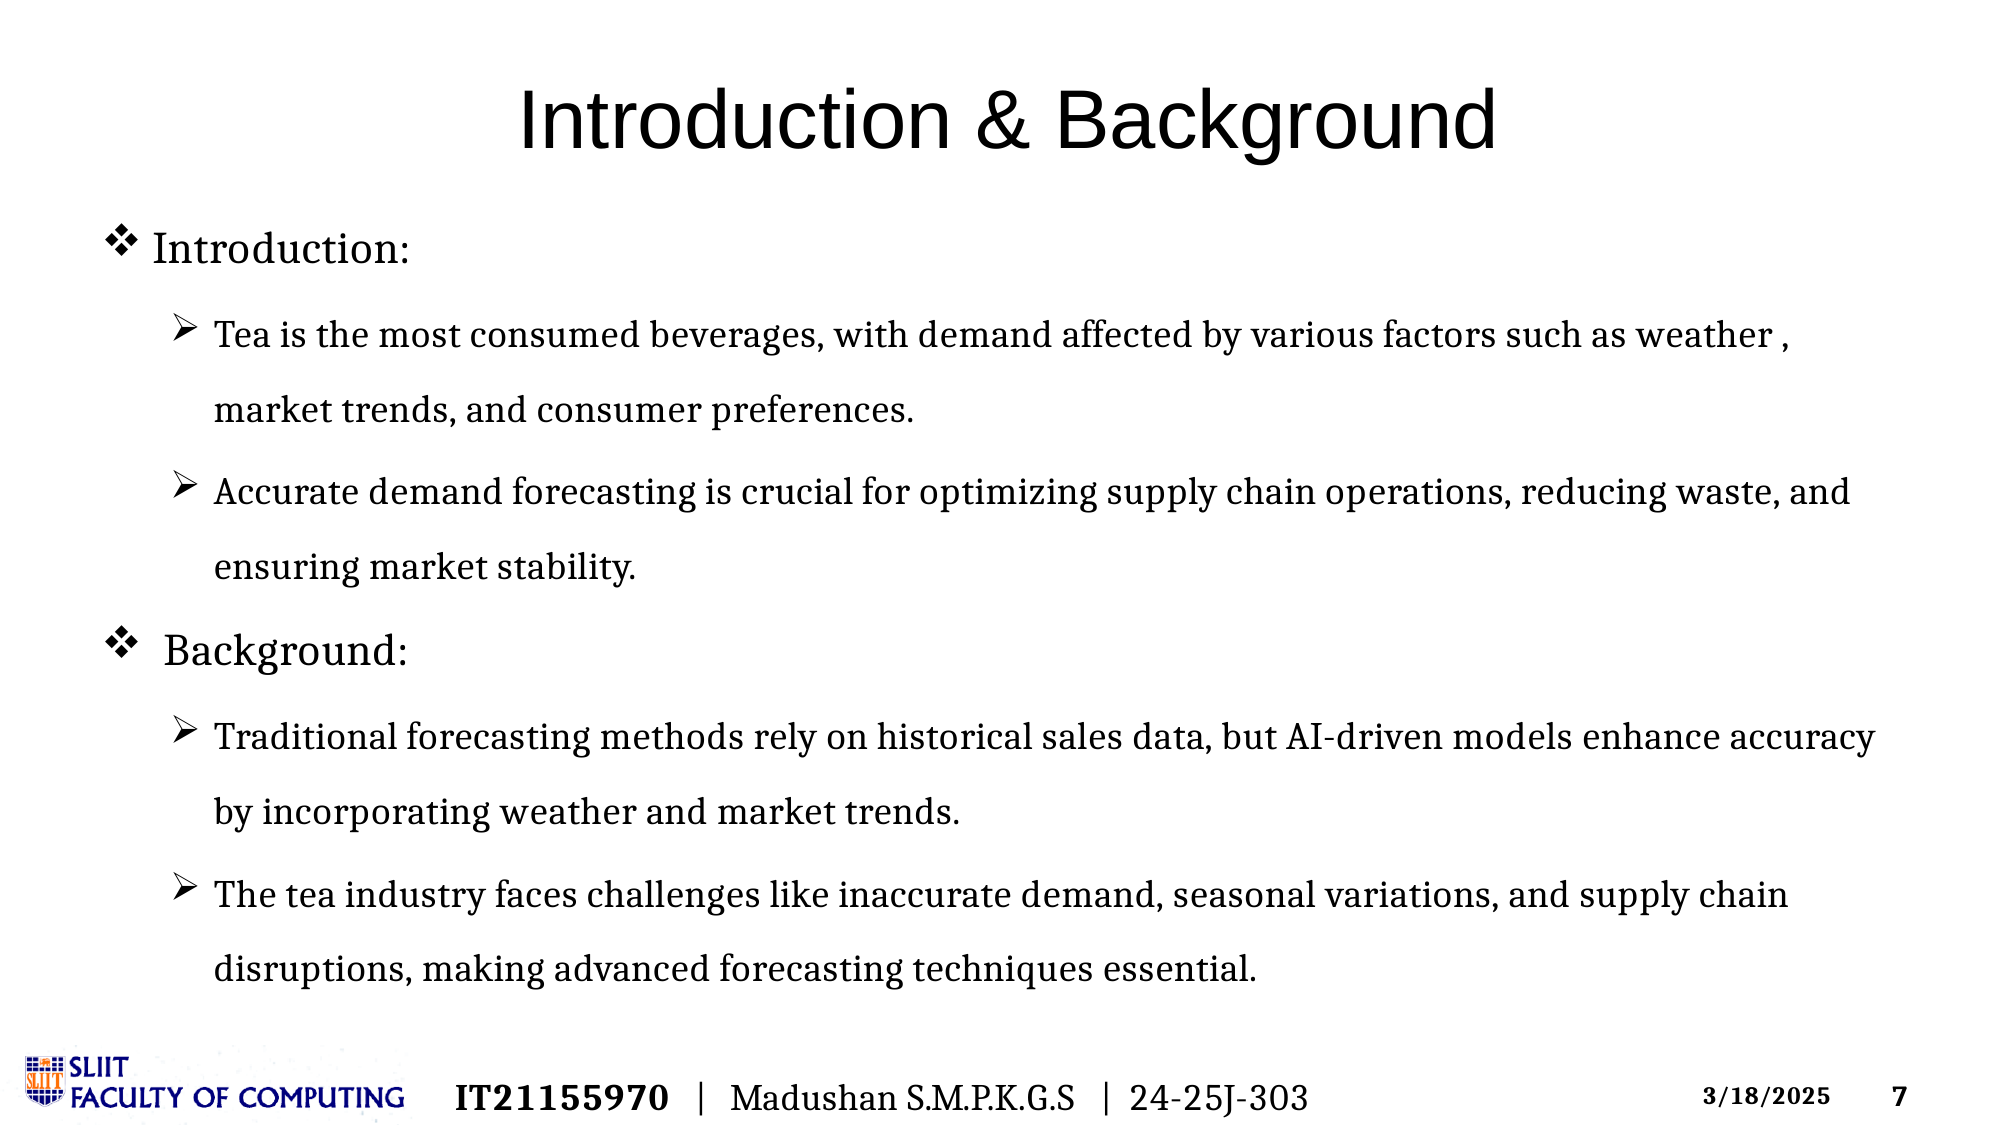

3/18/2025
# Introduction & Background
Introduction:
Tea is the most consumed beverages, with demand affected by various factors such as weather , market trends, and consumer preferences.
Accurate demand forecasting is crucial for optimizing supply chain operations, reducing waste, and ensuring market stability.
 Background:
Traditional forecasting methods rely on historical sales data, but AI-driven models enhance accuracy by incorporating weather and market trends.
The tea industry faces challenges like inaccurate demand, seasonal variations, and supply chain disruptions, making advanced forecasting techniques essential.

IT21155970   |   Madushan S.M.P.K.G.S   |  24-25J-303